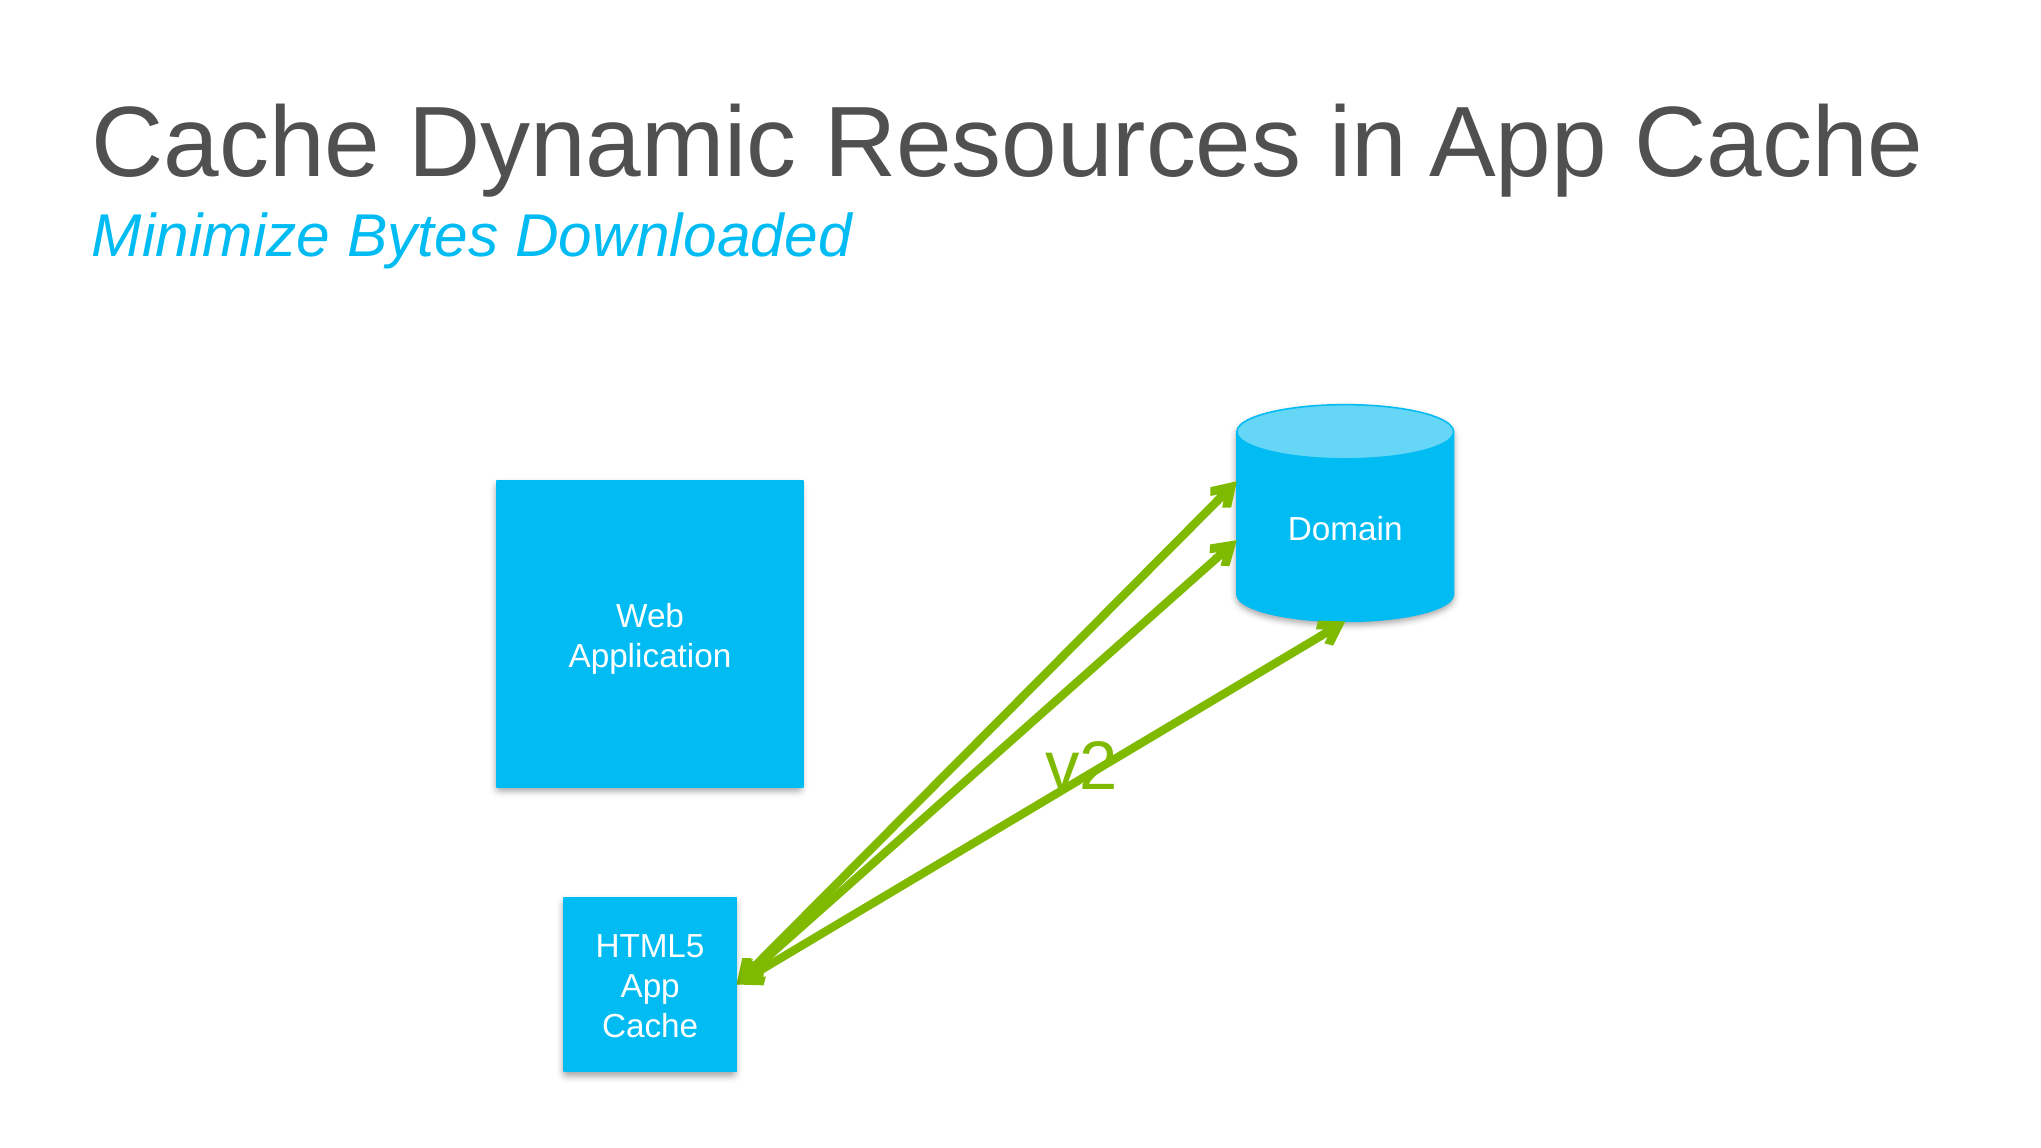

# Cache Dynamic Resources in App Cache Minimize Bytes Downloaded
Domain
Web
Application
v2
HTML5
App
Cache